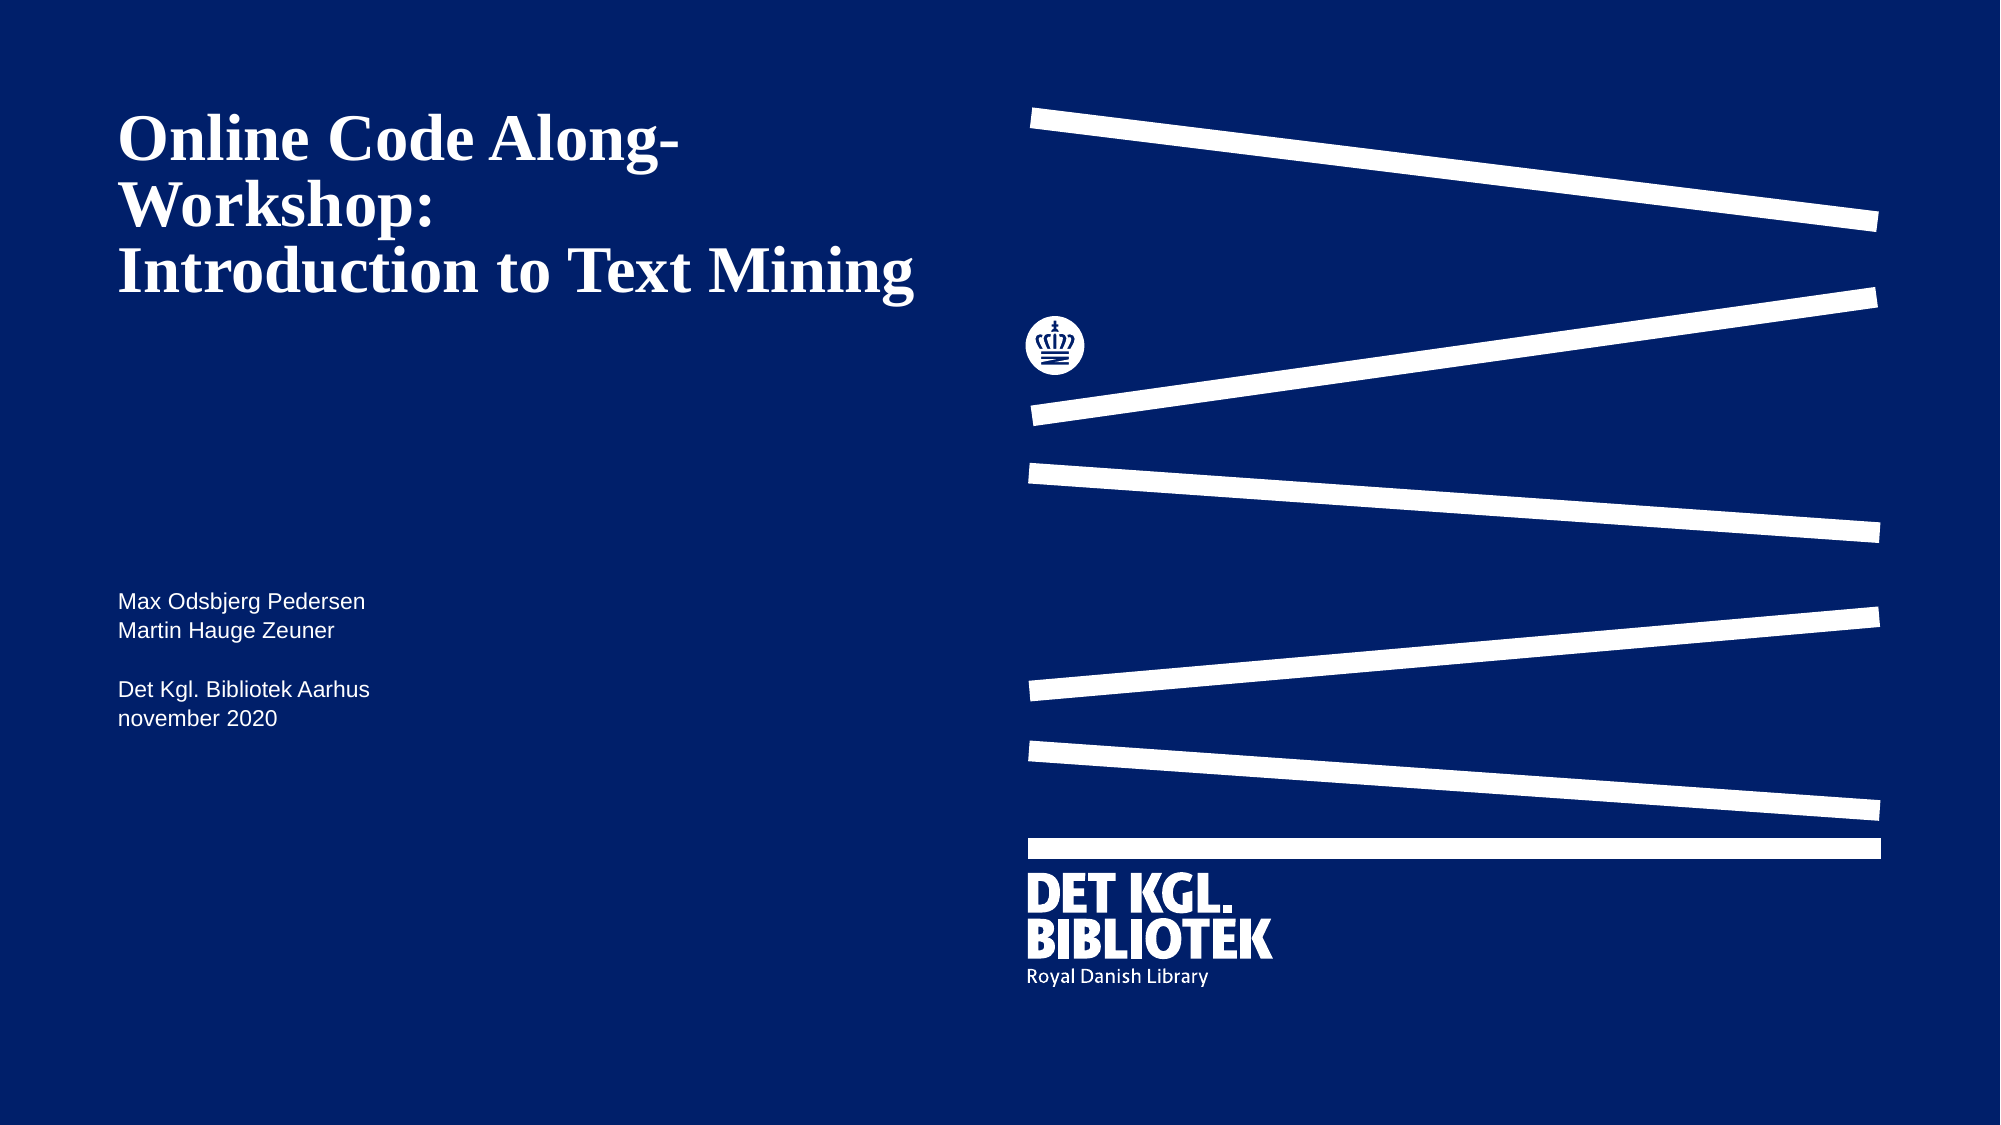

# Online Code Along-Workshop:  Introduction to Text Mining
Max Odsbjerg Pedersen
Martin Hauge Zeuner
Det Kgl. Bibliotek Aarhus
november 2020